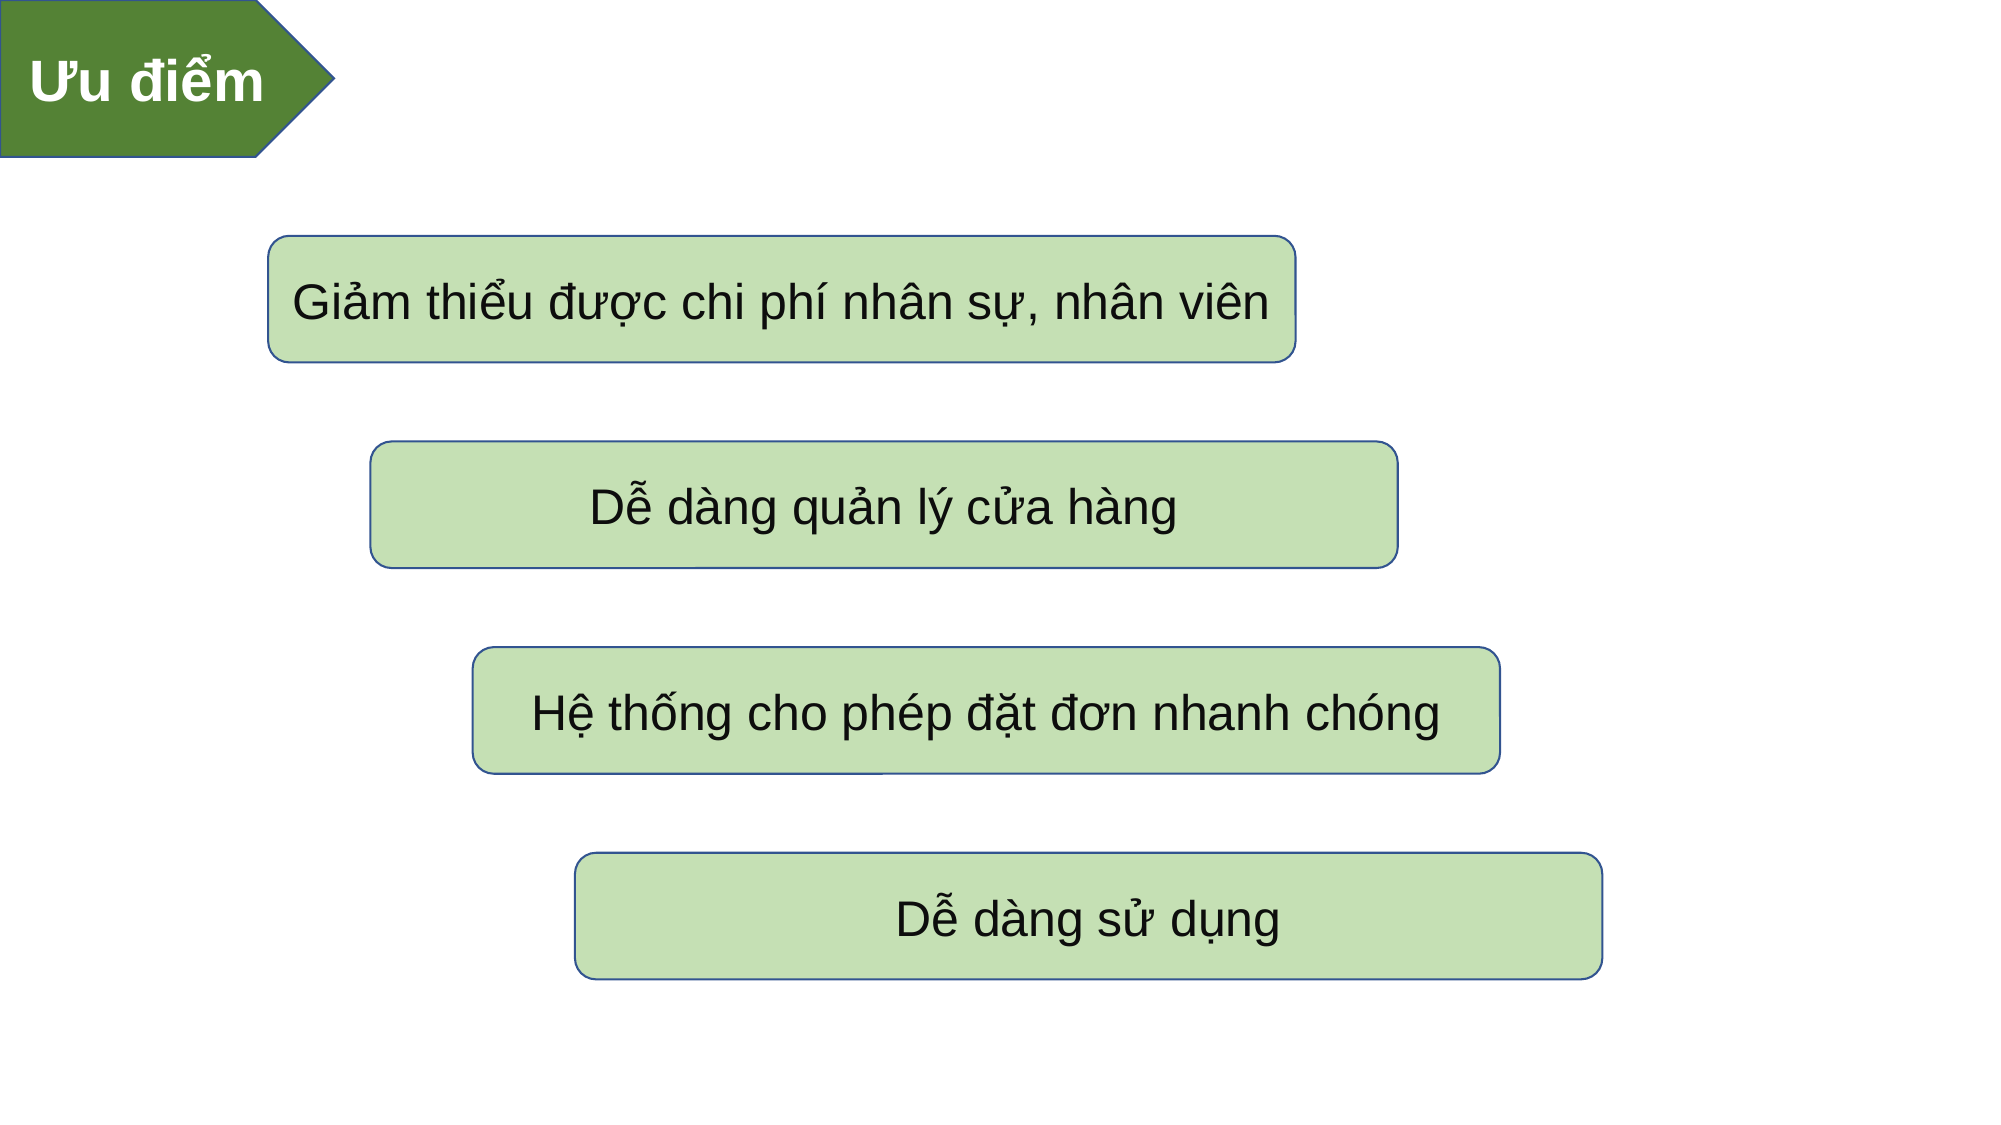

Ưu điểm
Giảm thiểu được chi phí nhân sự, nhân viên
Dễ dàng quản lý cửa hàng
Hệ thống cho phép đặt đơn nhanh chóng
Dễ dàng sử dụng